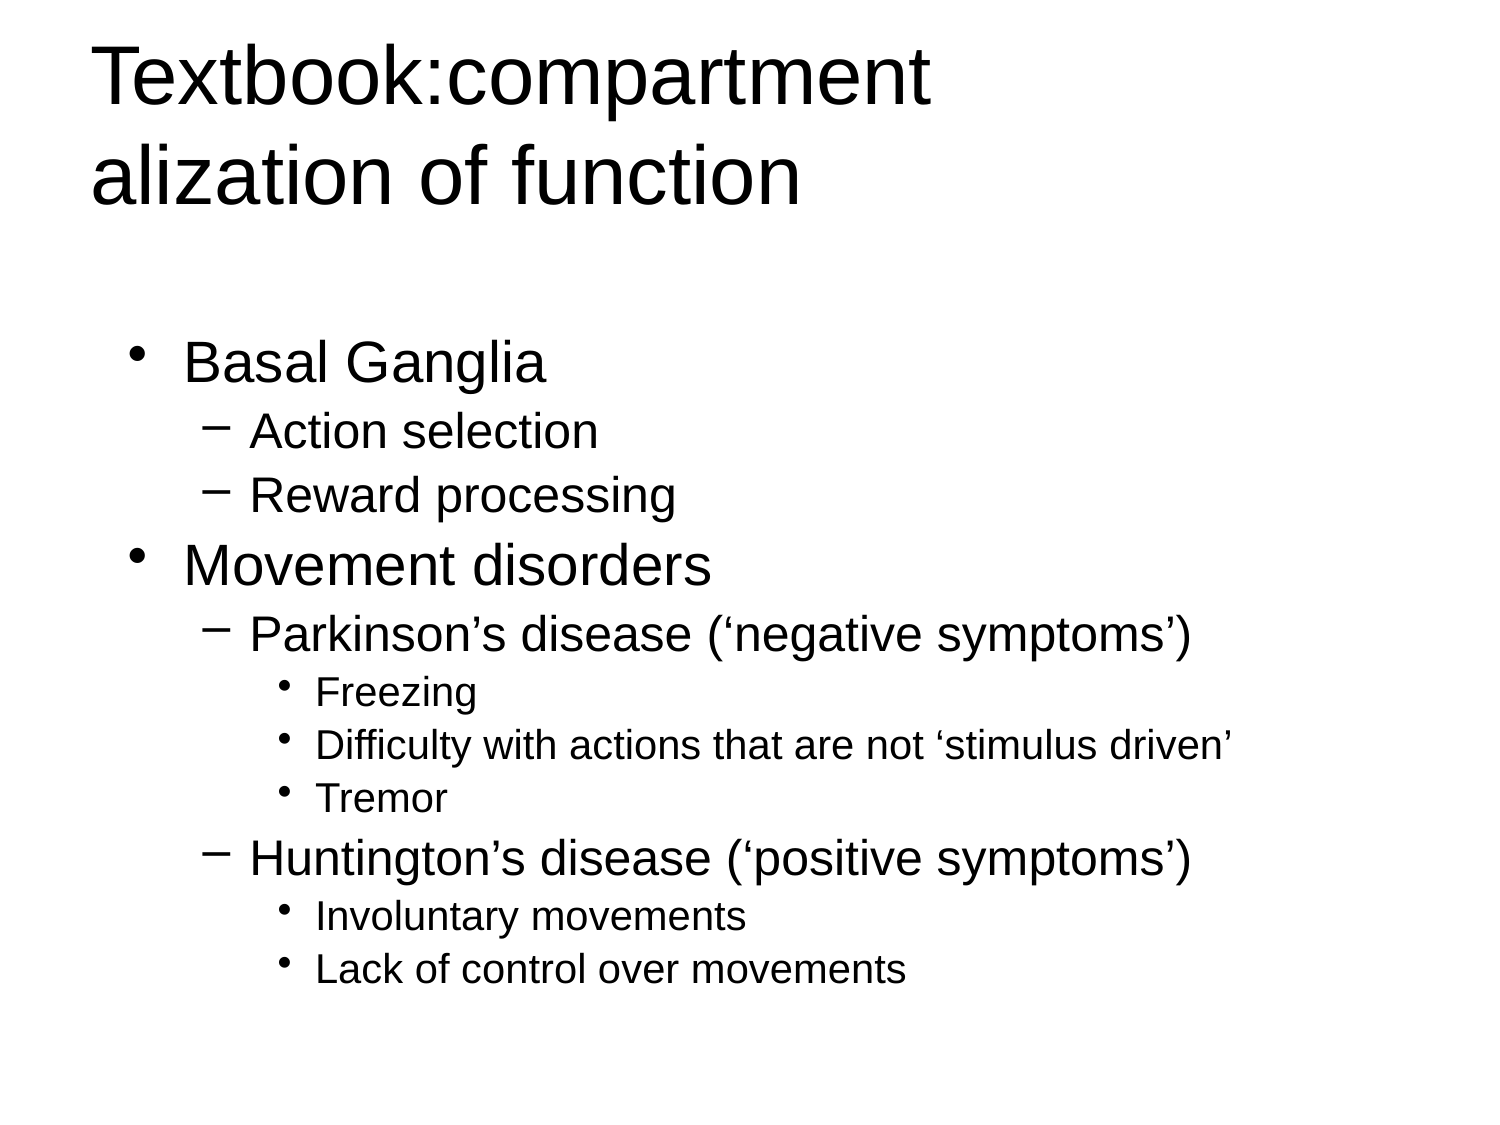

# Textbook:compartmentalization of function
Basal Ganglia
Action selection
Reward processing
Movement disorders
Parkinson’s disease (‘negative symptoms’)
Freezing
Difficulty with actions that are not ‘stimulus driven’
Tremor
Huntington’s disease (‘positive symptoms’)
Involuntary movements
Lack of control over movements